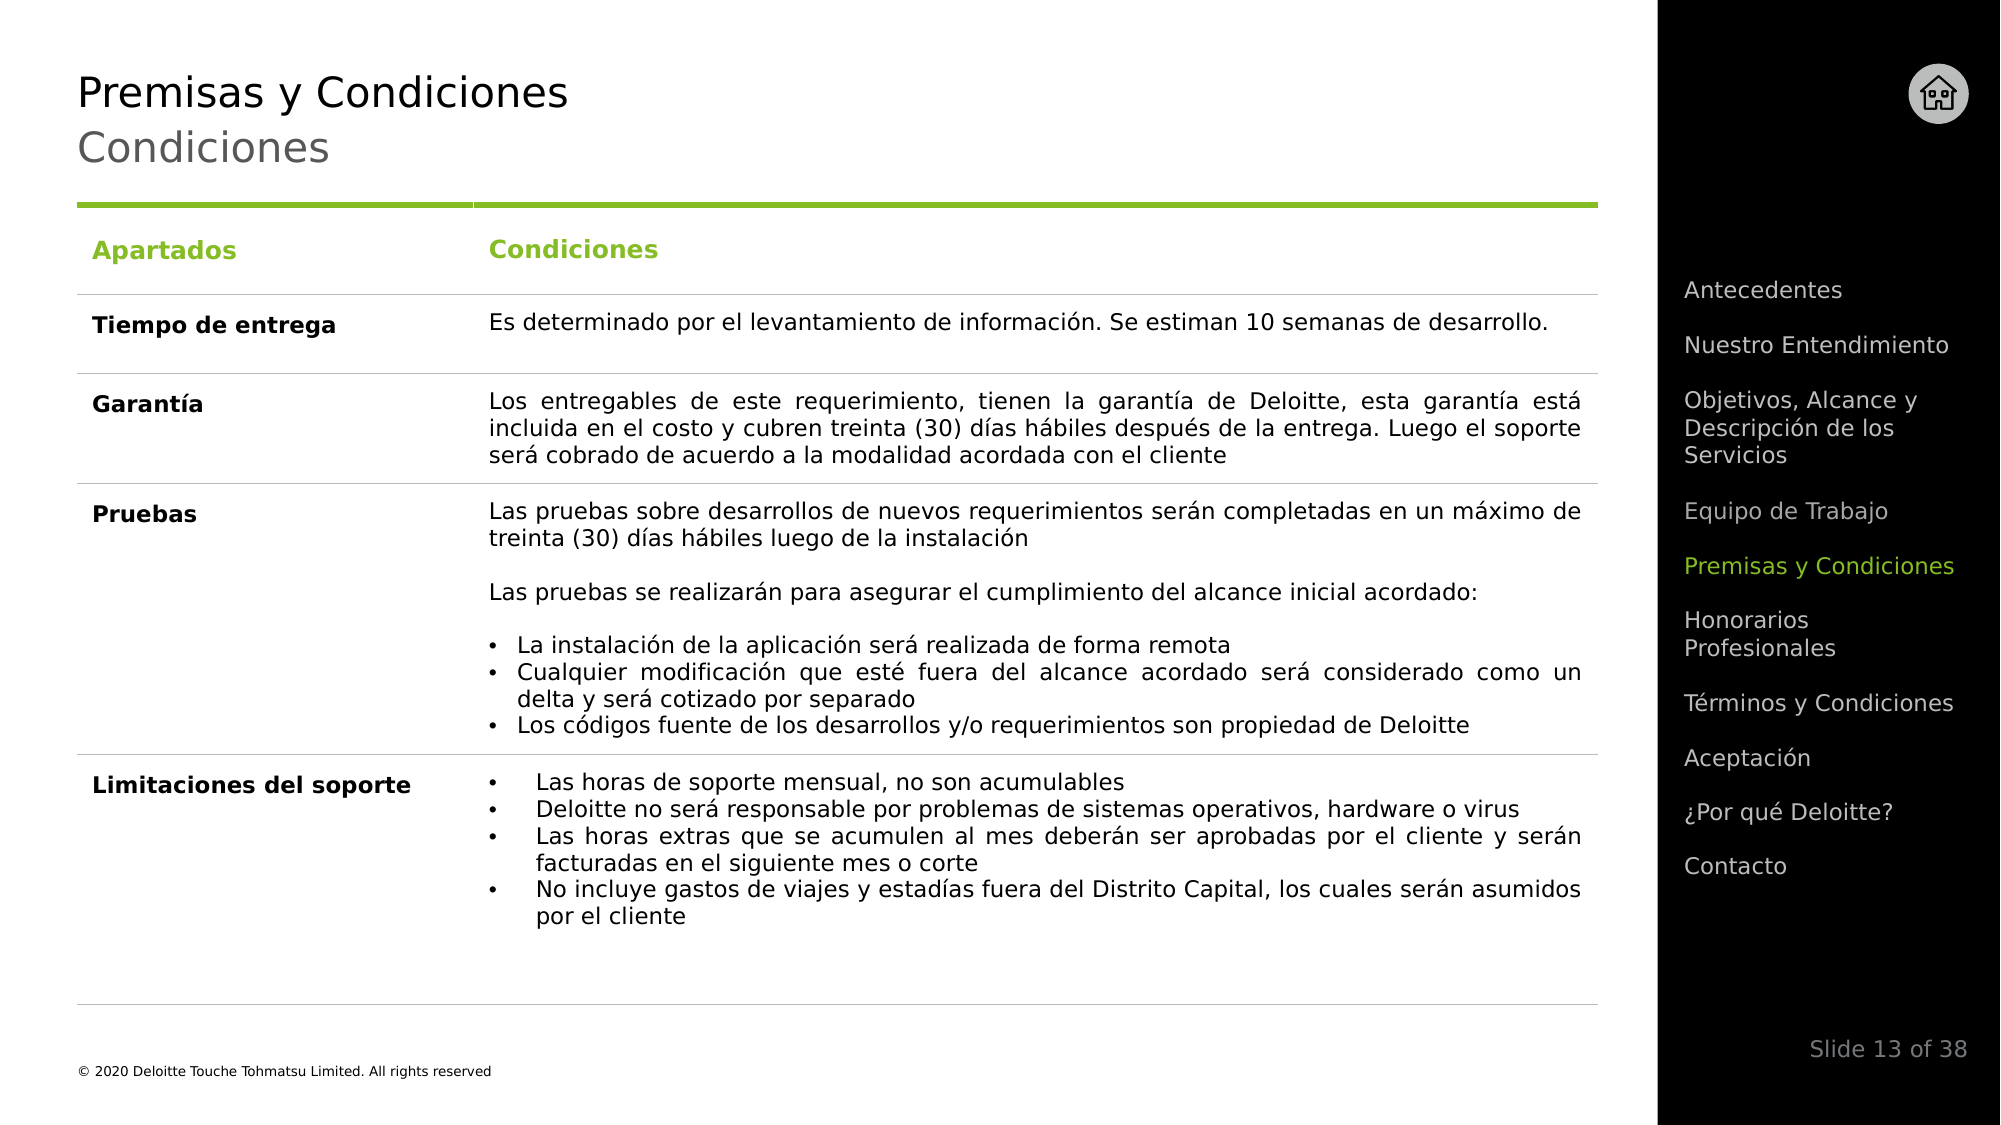

# Premisas y Condiciones
Condiciones
| Apartados | Condiciones |
| --- | --- |
| Tiempo de entrega | Es determinado por el levantamiento de información. Se estiman 10 semanas de desarrollo. |
| Garantía | Los entregables de este requerimiento, tienen la garantía de Deloitte, esta garantía está incluida en el costo y cubren treinta (30) días hábiles después de la entrega. Luego el soporte será cobrado de acuerdo a la modalidad acordada con el cliente |
| Pruebas | Las pruebas sobre desarrollos de nuevos requerimientos serán completadas en un máximo de treinta (30) días hábiles luego de la instalación Las pruebas se realizarán para asegurar el cumplimiento del alcance inicial acordado: La instalación de la aplicación será realizada de forma remota Cualquier modificación que esté fuera del alcance acordado será considerado como un delta y será cotizado por separado Los códigos fuente de los desarrollos y/o requerimientos son propiedad de Deloitte |
| Limitaciones del soporte | Las horas de soporte mensual, no son acumulables Deloitte no será responsable por problemas de sistemas operativos, hardware o virus Las horas extras que se acumulen al mes deberán ser aprobadas por el cliente y serán facturadas en el siguiente mes o corte No incluye gastos de viajes y estadías fuera del Distrito Capital, los cuales serán asumidos por el cliente |
Antecedentes
Nuestro Entendimiento
Objetivos, Alcance y Descripción de los Servicios
Equipo de Trabajo
Premisas y Condiciones
Honorarios Profesionales
Términos y Condiciones
Aceptación
¿Por qué Deloitte?
Contacto